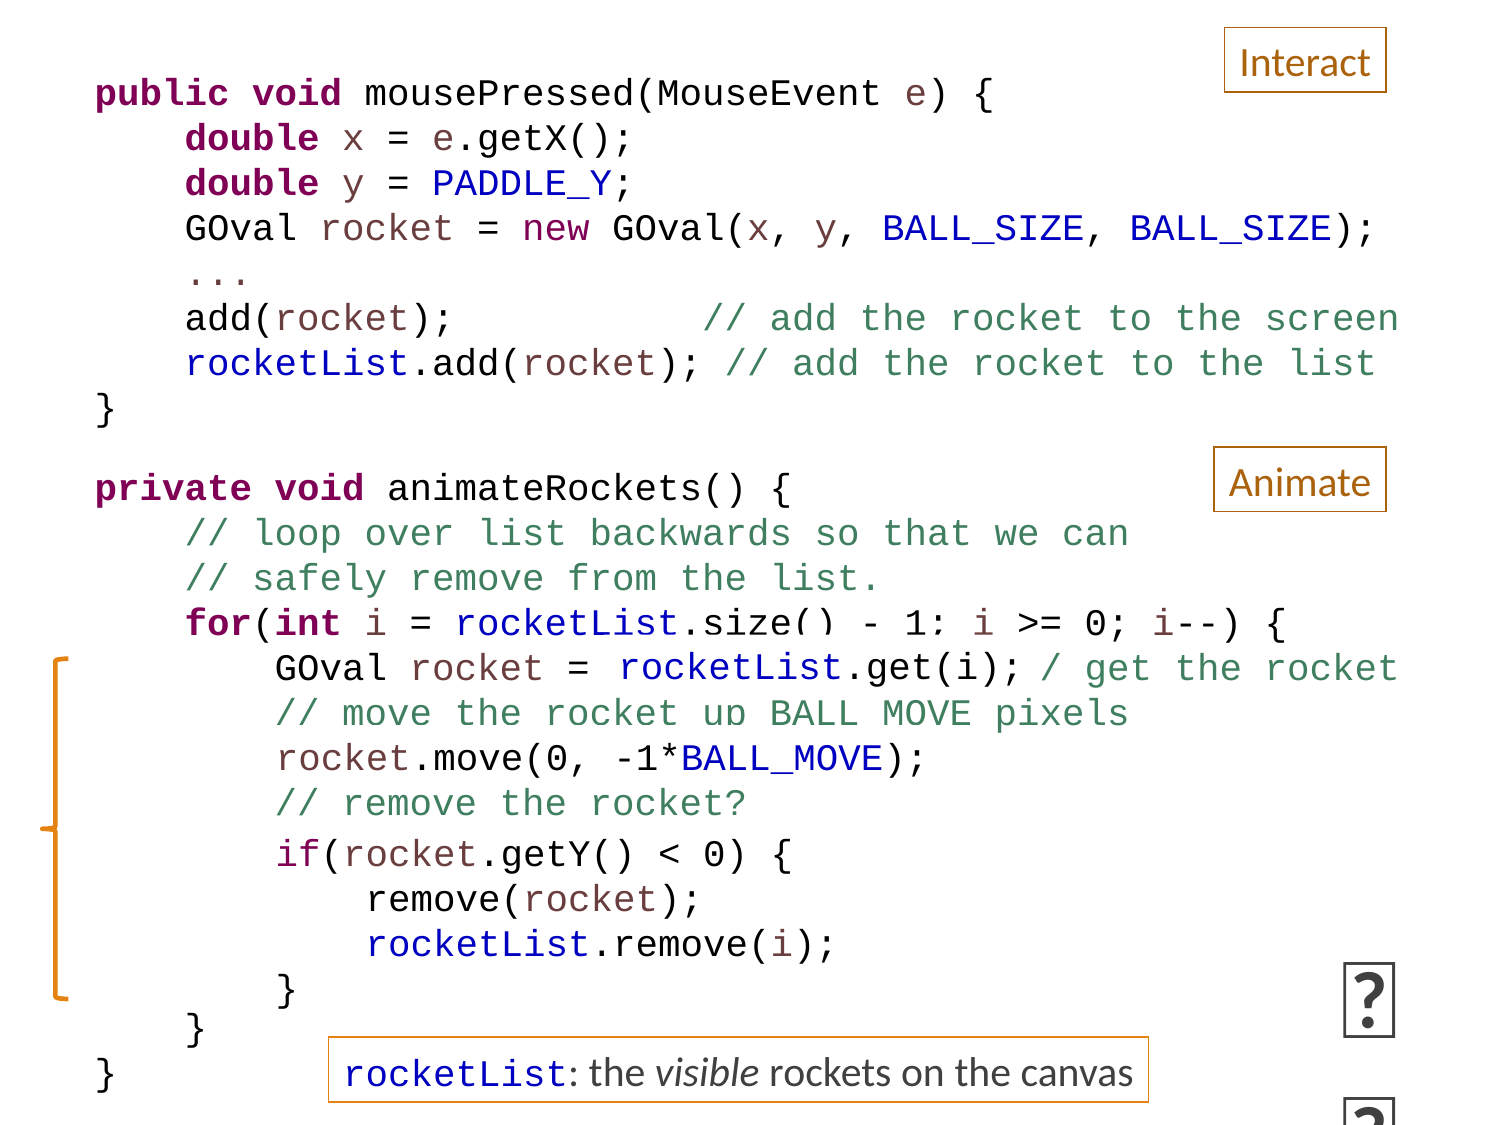

Interact
public void mousePressed(MouseEvent e) {
    double x = e.getX();
    double y = PADDLE_Y;
    GOval rocket = new GOval(x, y, BALL_SIZE, BALL_SIZE);
    ...
    add(rocket);           // add the rocket to the screen
    rocketList.add(rocket); // add the rocket to the list
}
Animate
private void animateRockets() {
    // loop over list backwards so that we can
    // safely remove from the list.
    for(int i = rocketList.size() - 1; i >= 0; i--) {
        GOval rocket = ??????            // get the rocket
        // move the rocket up BALL_MOVE pixels
        ??????
        // remove the rocket?
        ??????

    }
}
rocketList.get(i);

rocket.move(0, -1*BALL_MOVE);
if(rocket.getY() < 0) {
    remove(rocket);
    rocketList.remove(i);
}
🤔
rocketList: the visible rockets on the canvas